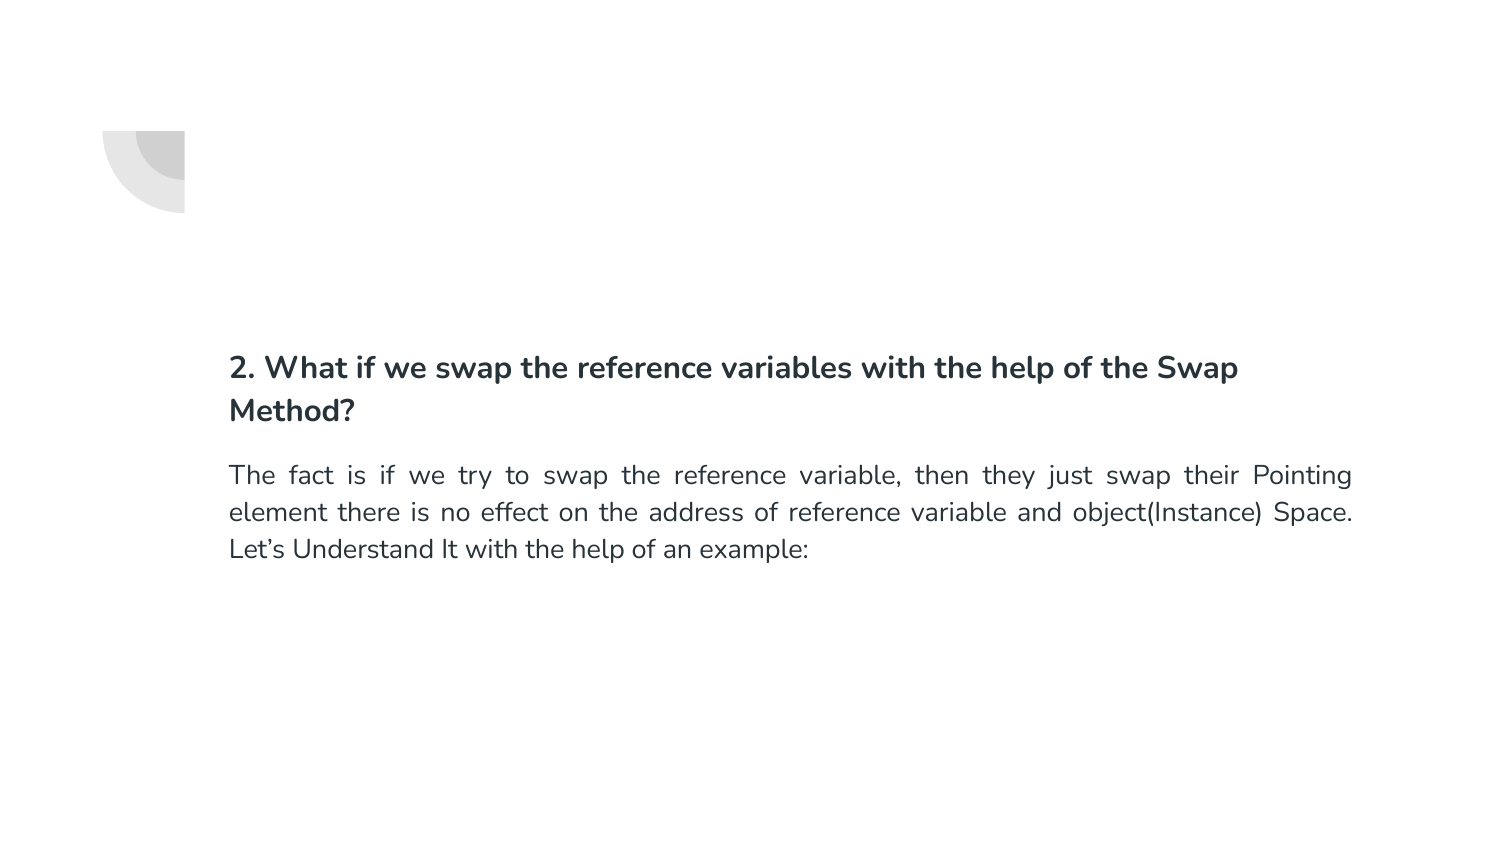

#
2. What if we swap the reference variables with the help of the Swap Method?
The fact is if we try to swap the reference variable, then they just swap their Pointing element there is no effect on the address of reference variable and object(Instance) Space. Let’s Understand It with the help of an example: